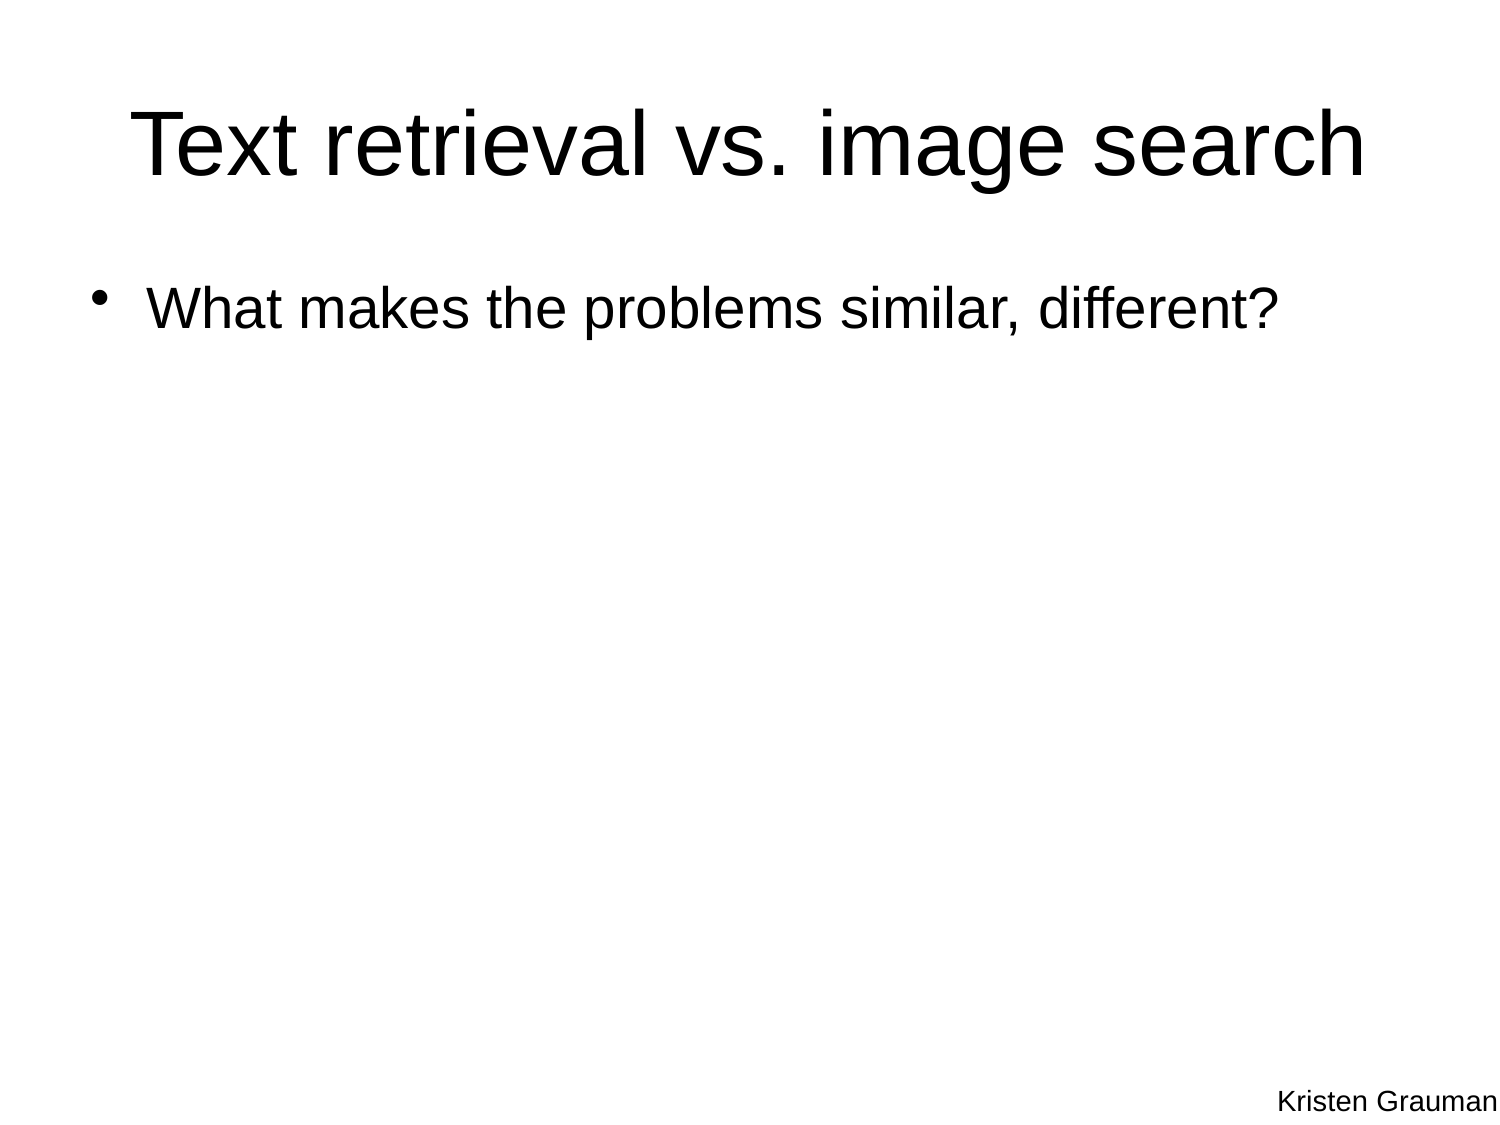

# Text retrieval vs. image search
What makes the problems similar, different?
Kristen Grauman